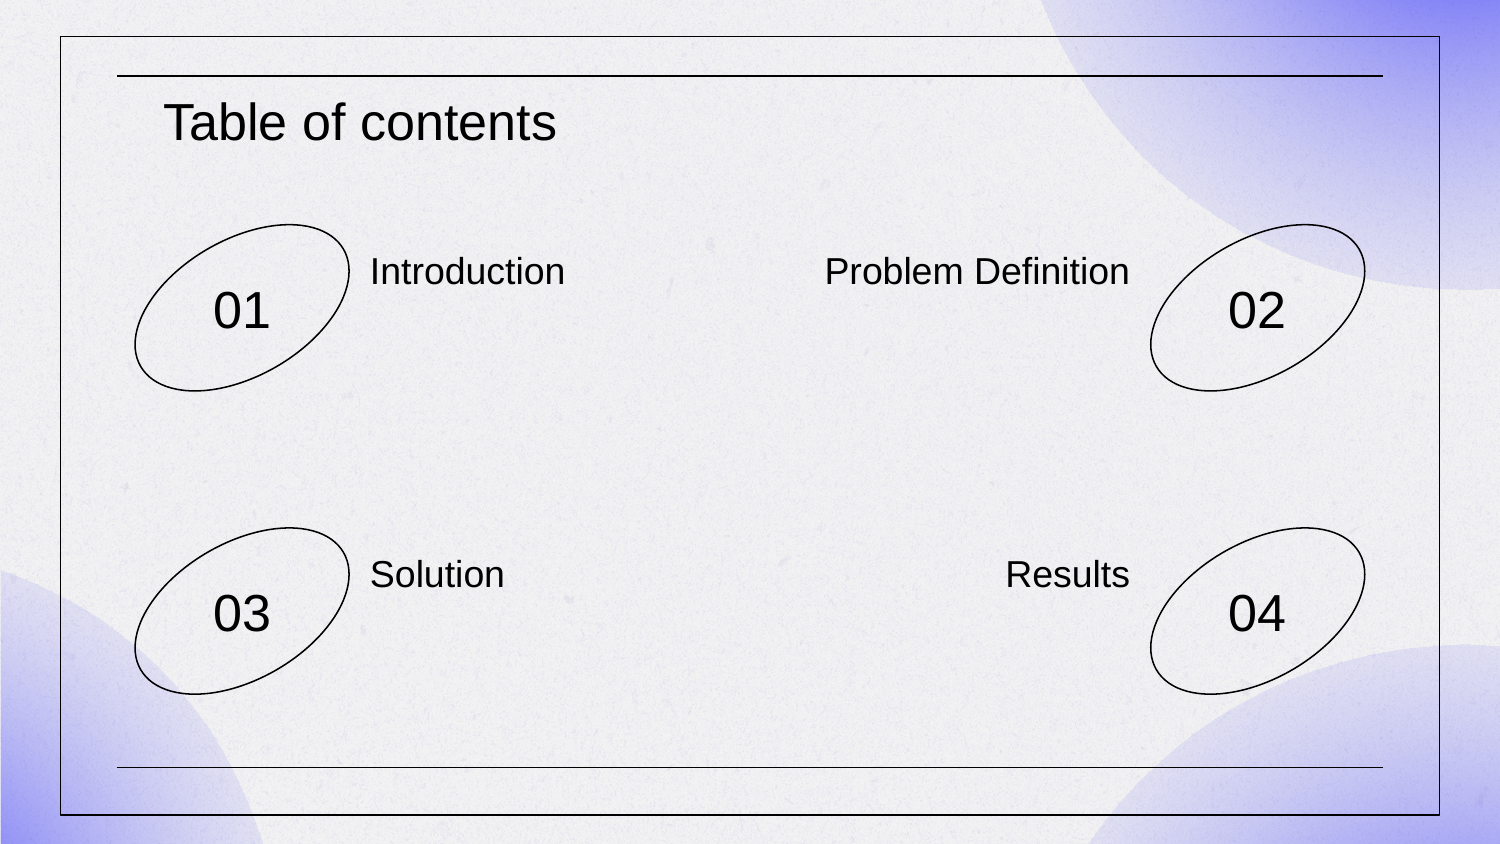

Table of contents
# Introduction
Problem Definition

01
02

Solution
Results

03
04